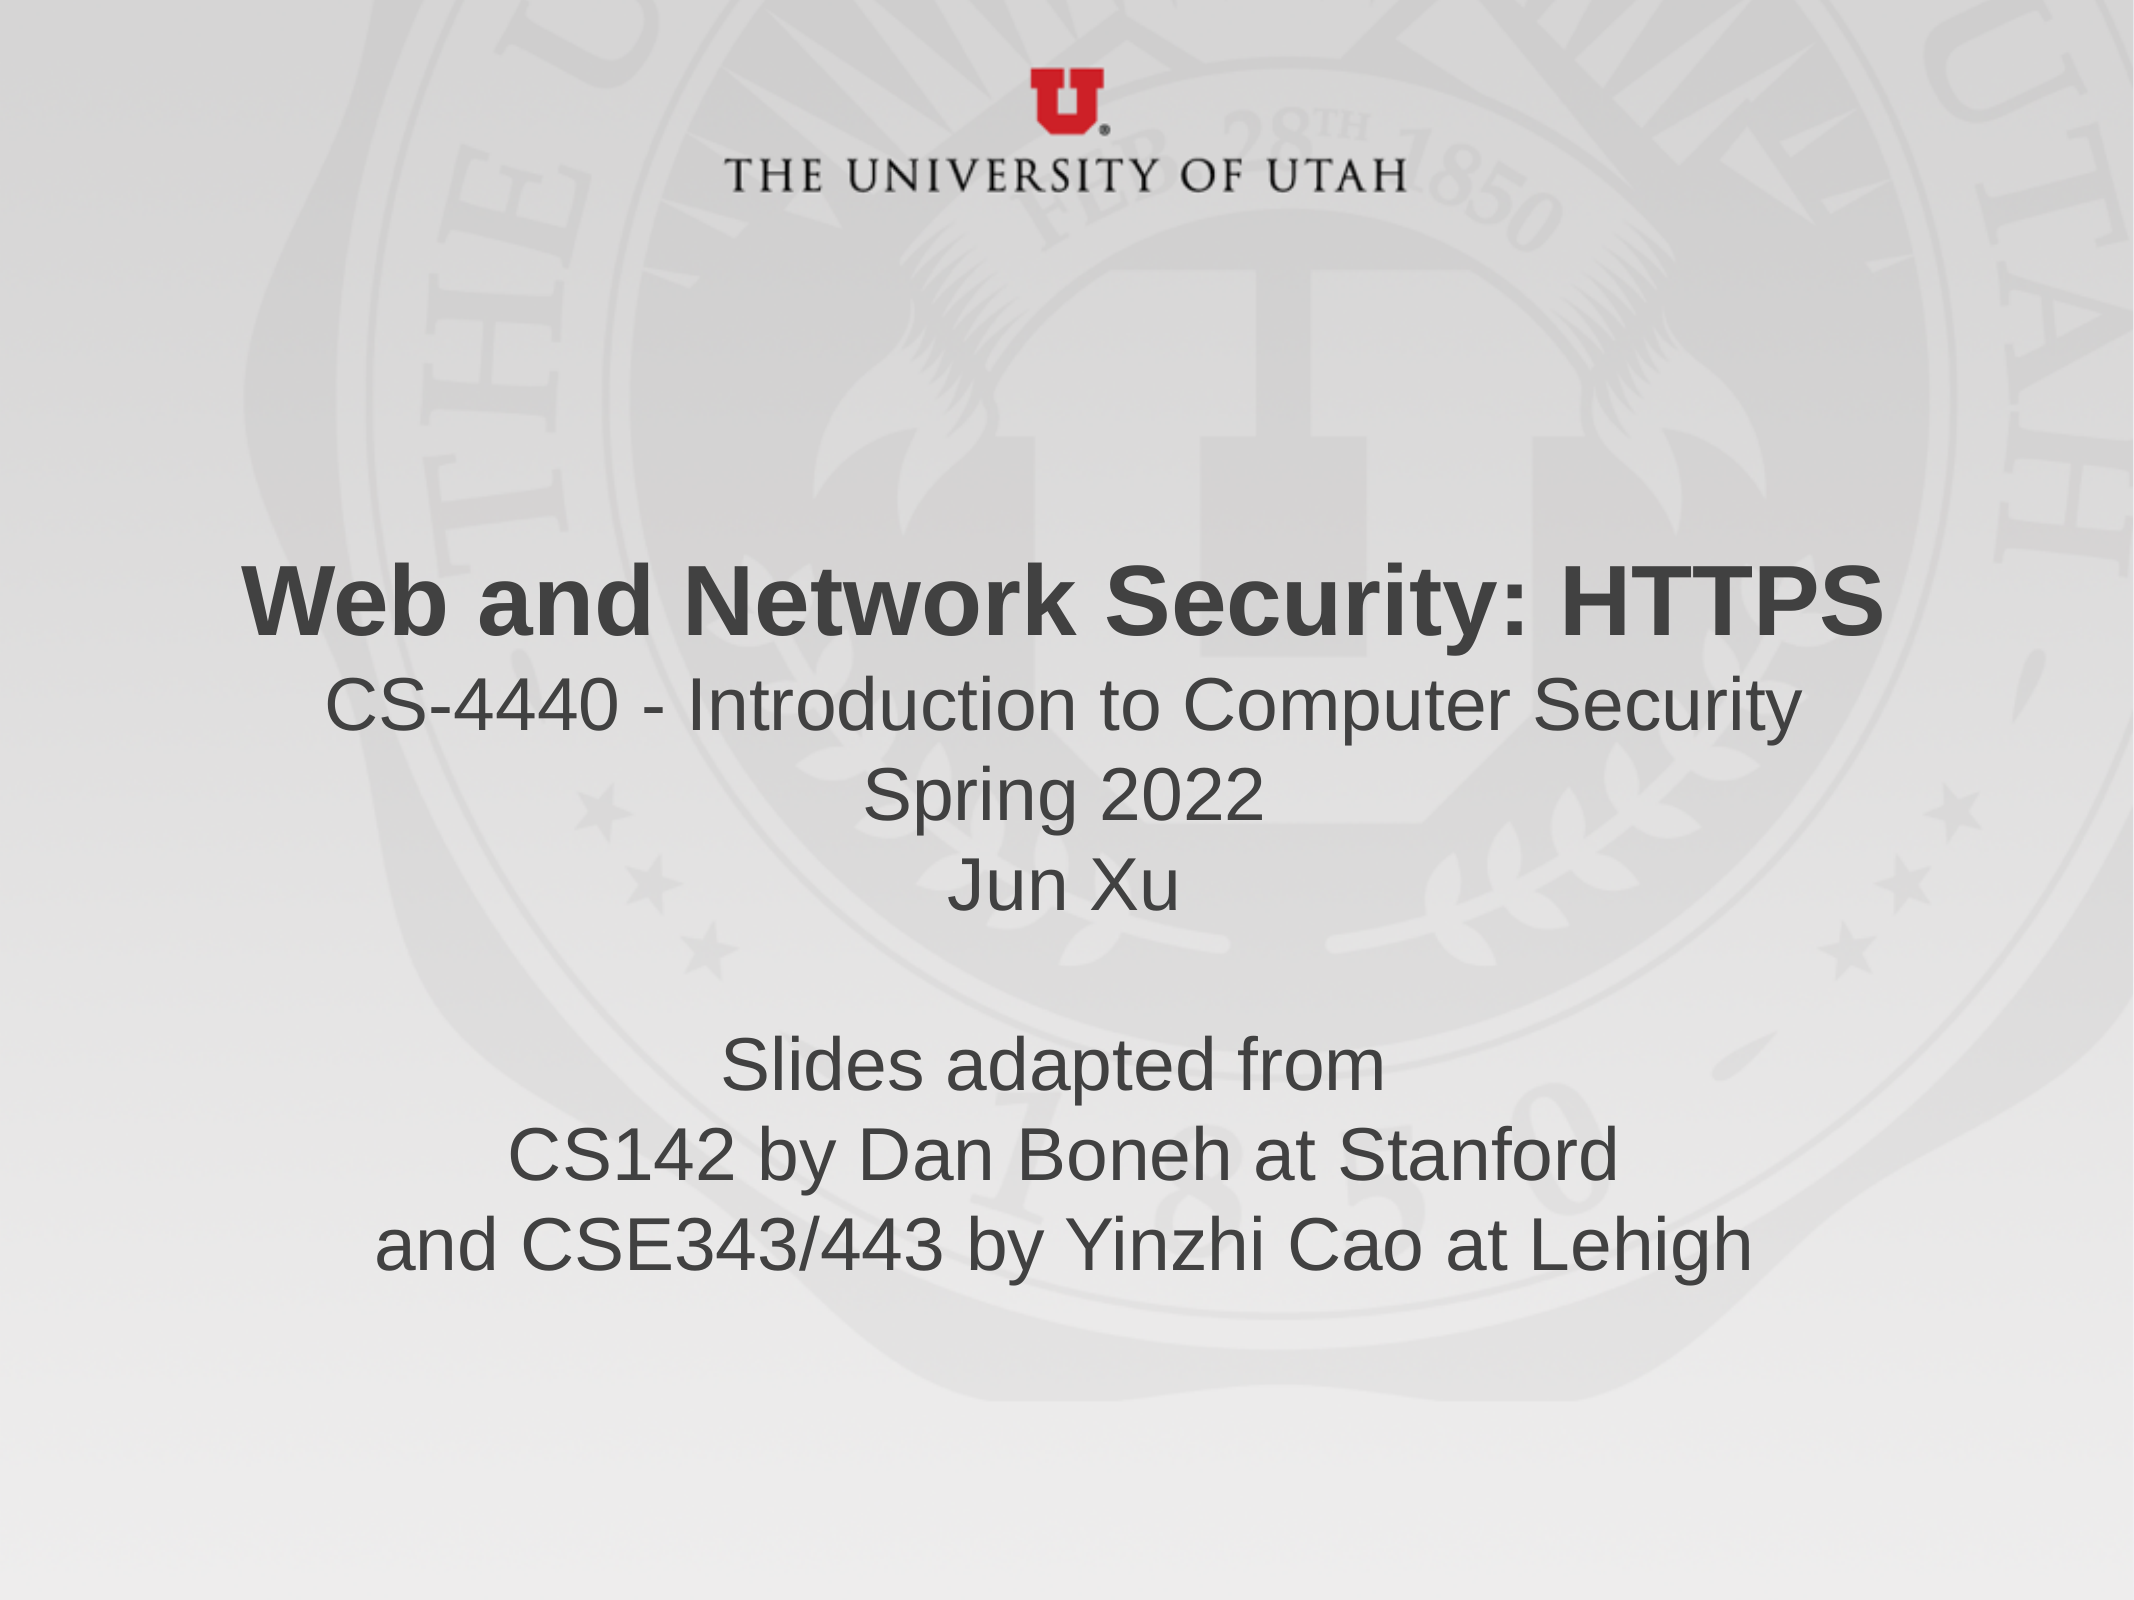

# Web and Network Security: HTTPS CS-4440 - Introduction to Computer Security Spring 2022 Jun Xu Slides adapted from CS142 by Dan Boneh at Stanford and CSE343/443 by Yinzhi Cao at Lehigh